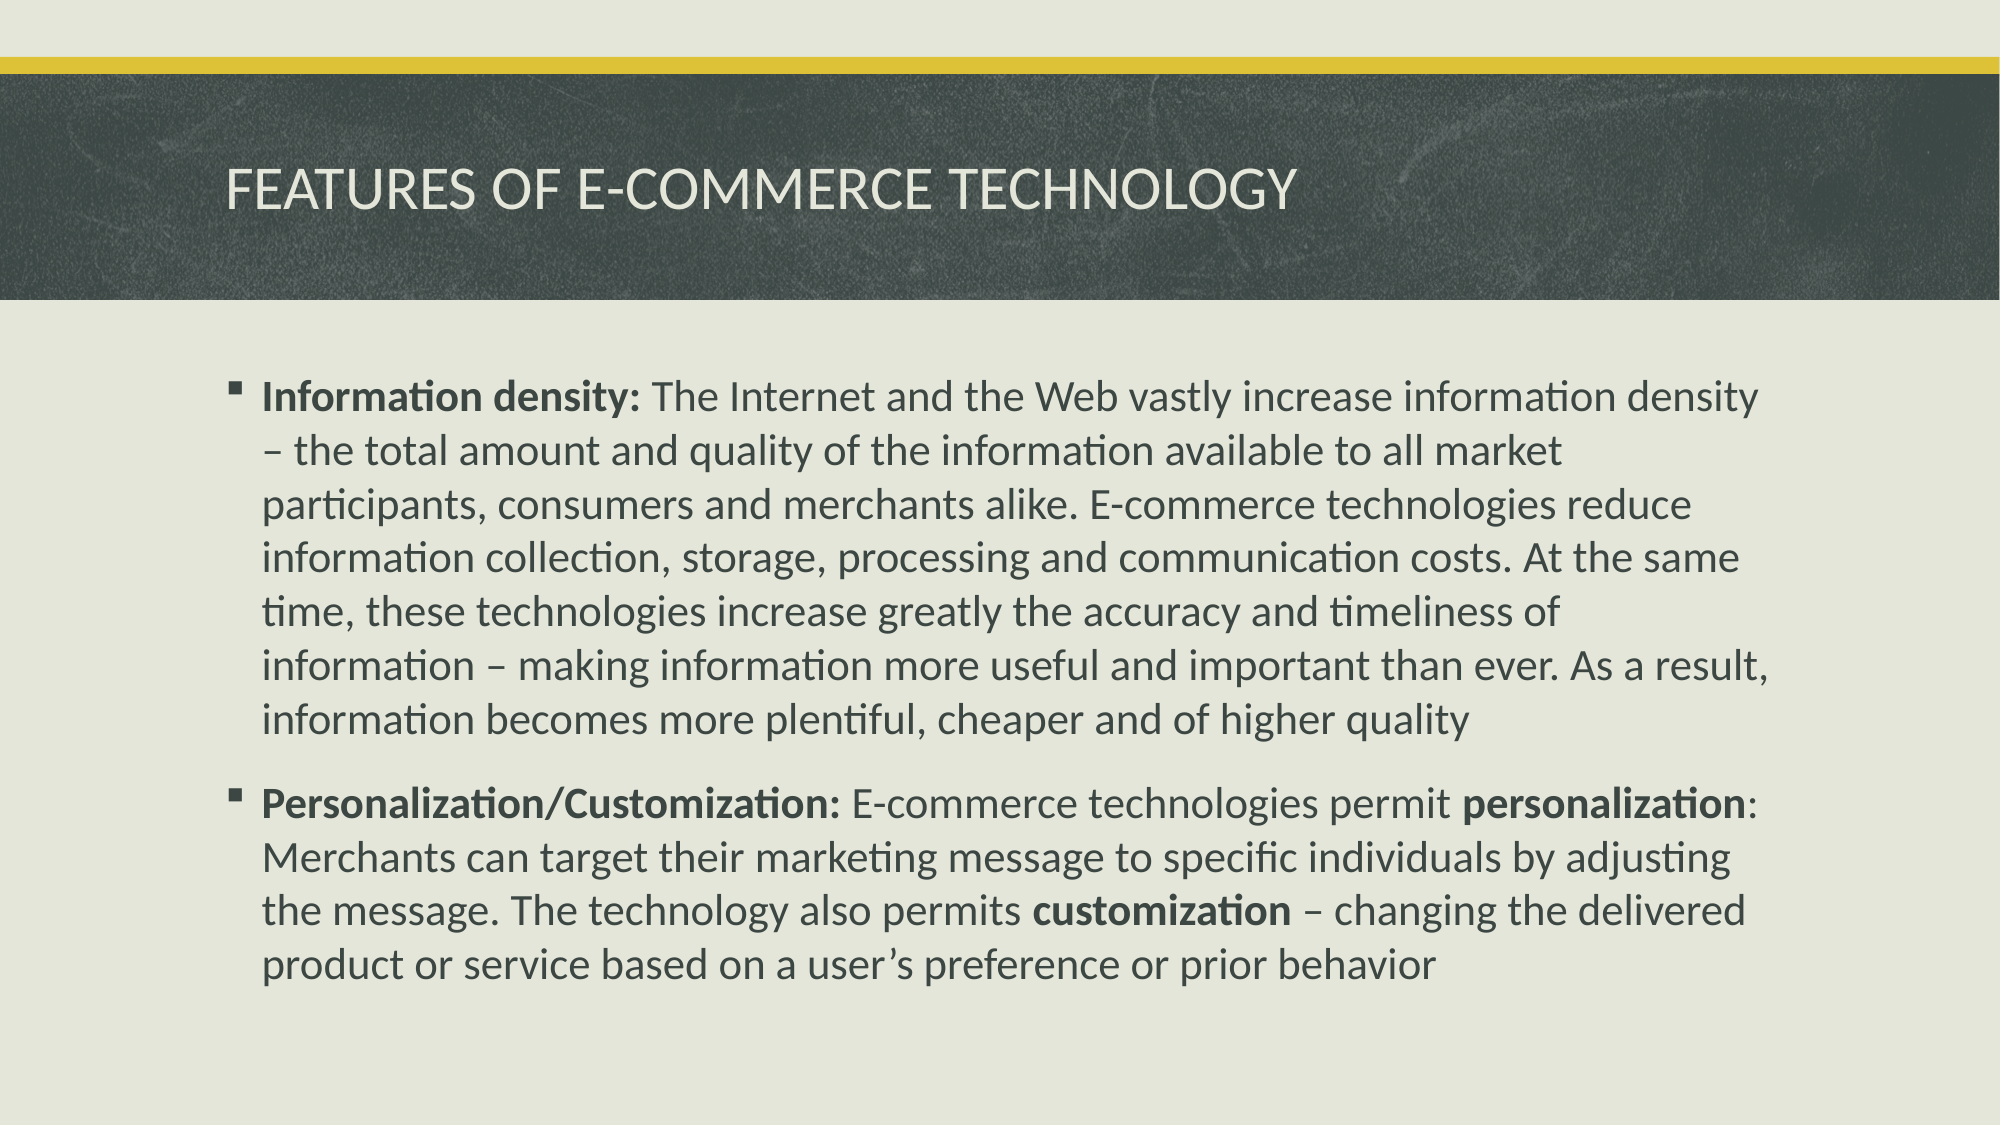

# FEATURES OF E-COMMERCE TECHNOLOGY
Information density: The Internet and the Web vastly increase information density – the total amount and quality of the information available to all market participants, consumers and merchants alike. E-commerce technologies reduce information collection, storage, processing and communication costs. At the same time, these technologies increase greatly the accuracy and timeliness of information – making information more useful and important than ever. As a result, information becomes more plentiful, cheaper and of higher quality
Personalization/Customization: E-commerce technologies permit personalization: Merchants can target their marketing message to specific individuals by adjusting the message. The technology also permits customization – changing the delivered product or service based on a user’s preference or prior behavior